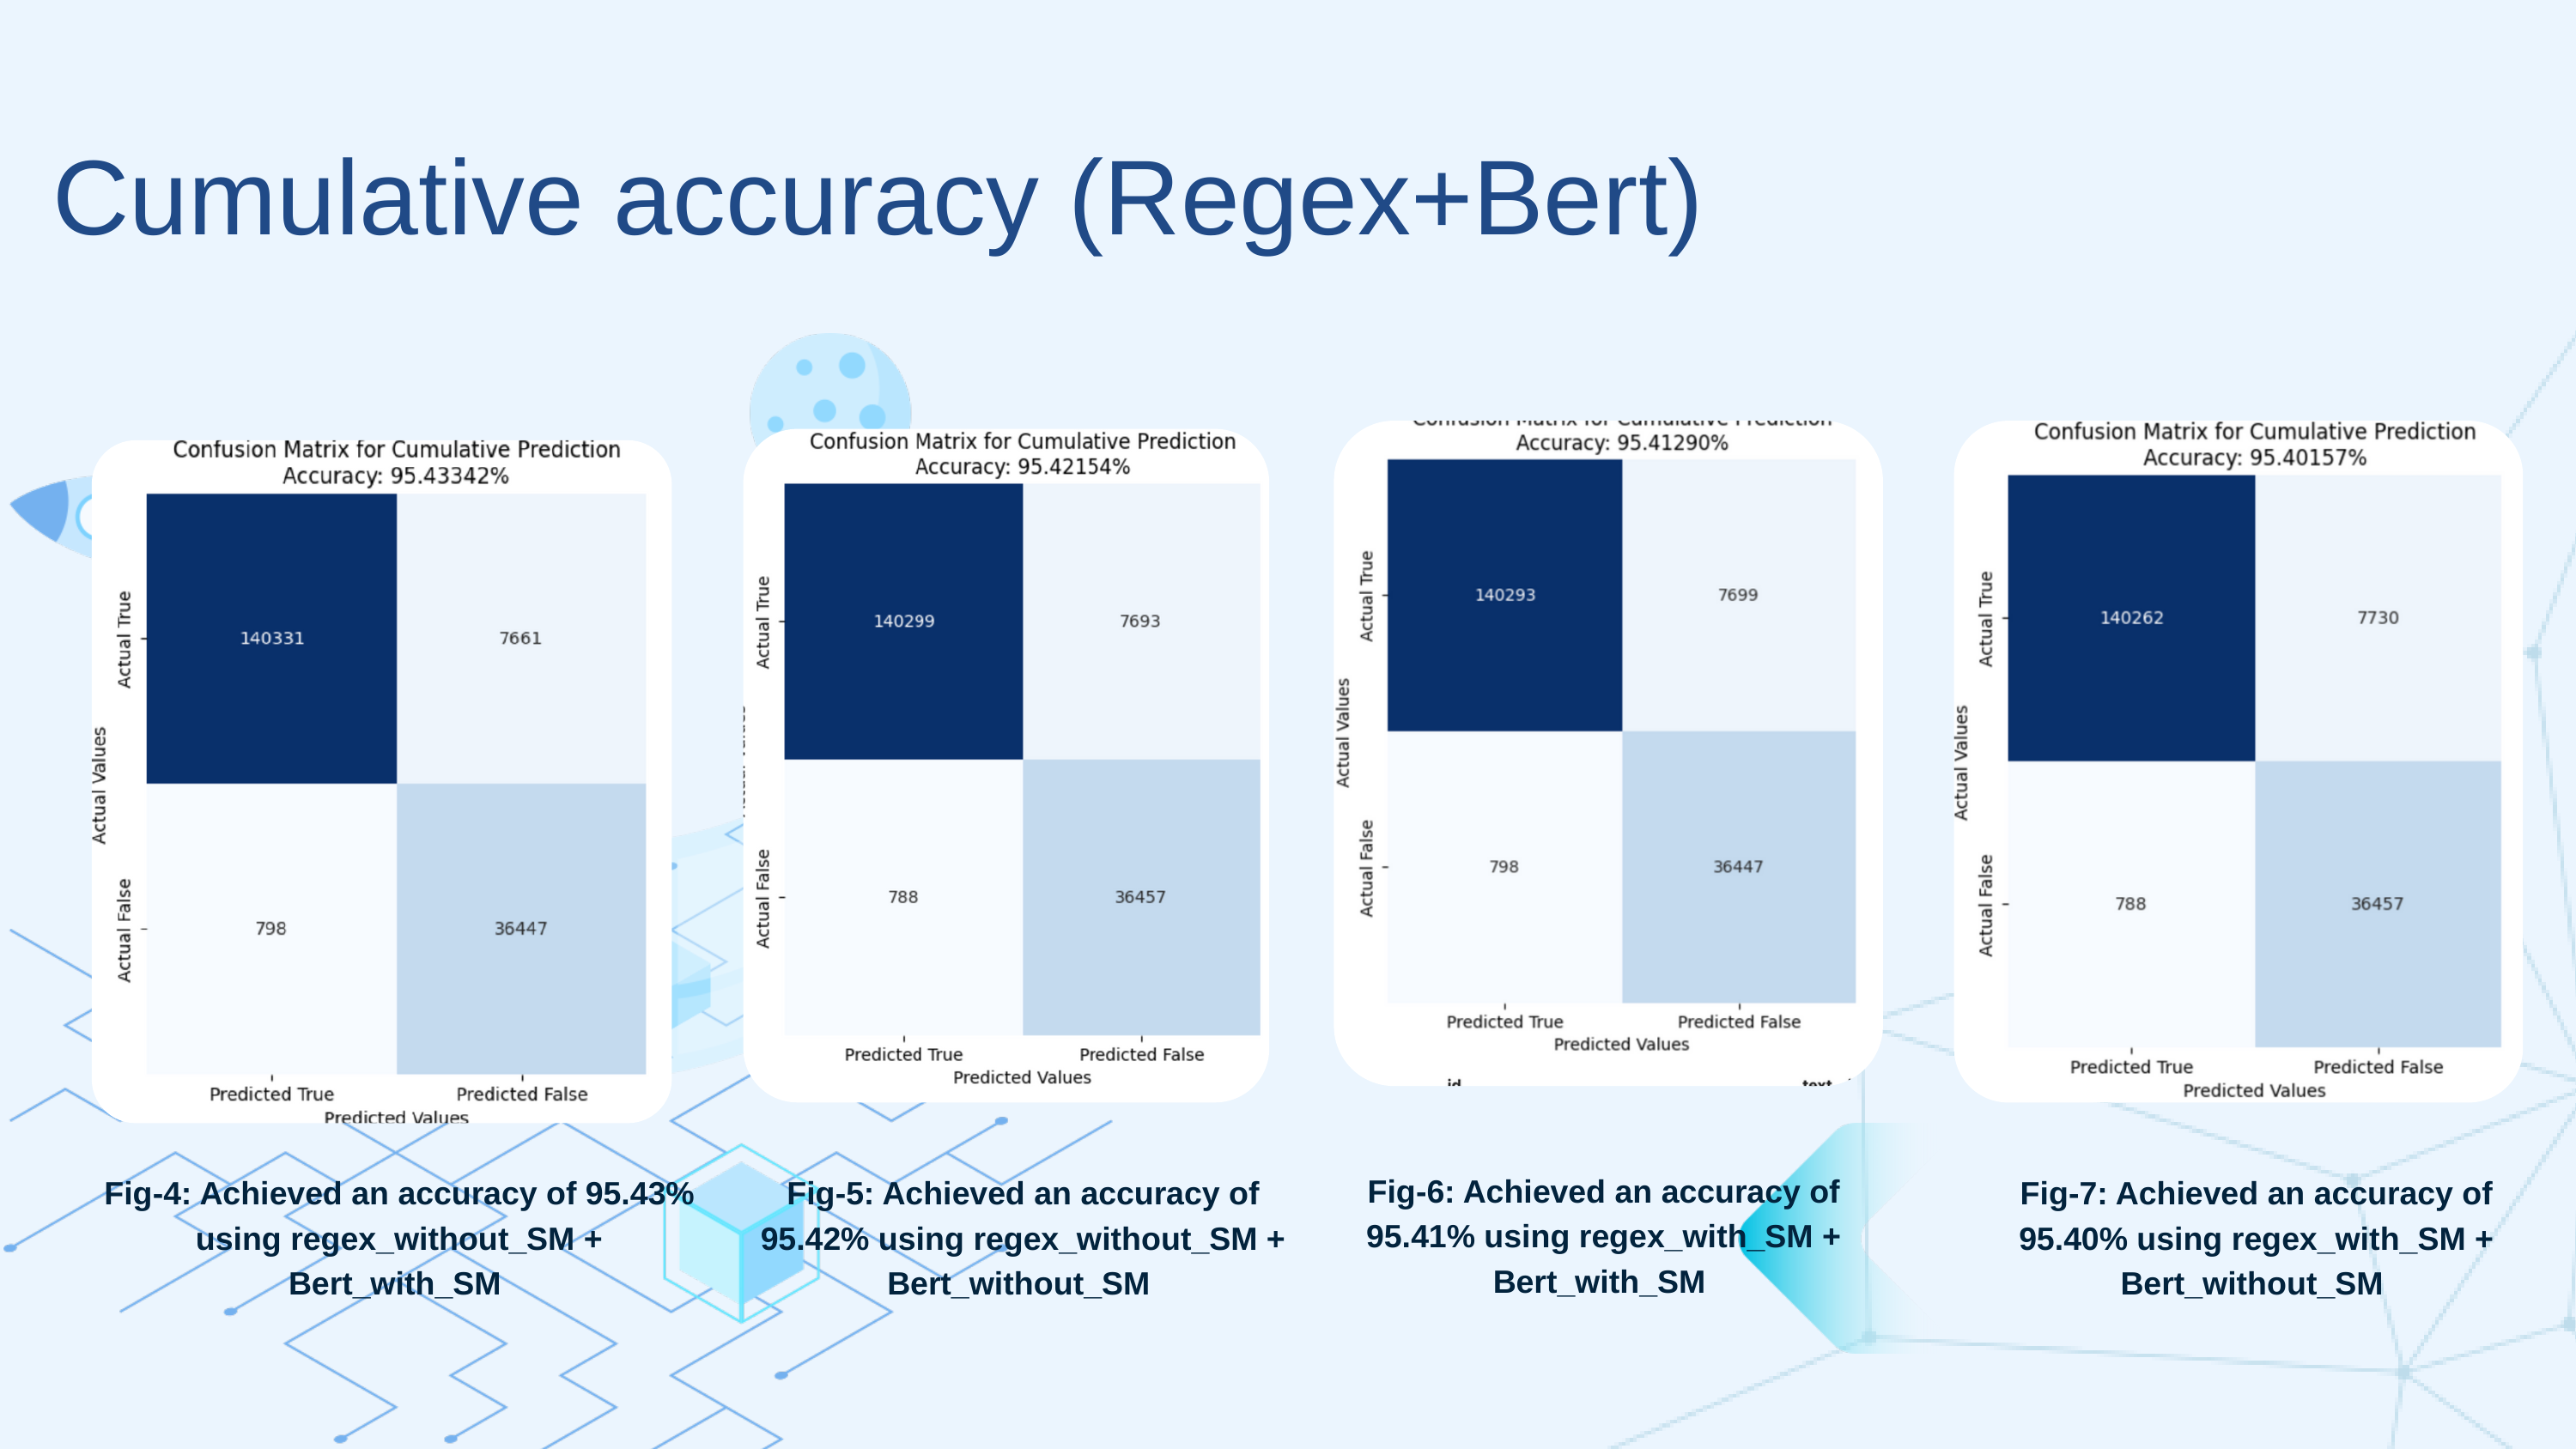

Cumulative accuracy (Regex+Bert)

Fig-6: Achieved an accuracy of 95.41% using regex_with_SM + Bert_with_SM
Fig-4: Achieved an accuracy of 95.43% using regex_without_SM + Bert_with_SM
Fig-5: Achieved an accuracy of 95.42% using regex_without_SM + Bert_without_SM
Fig-7: Achieved an accuracy of 95.40% using regex_with_SM + Bert_without_SM